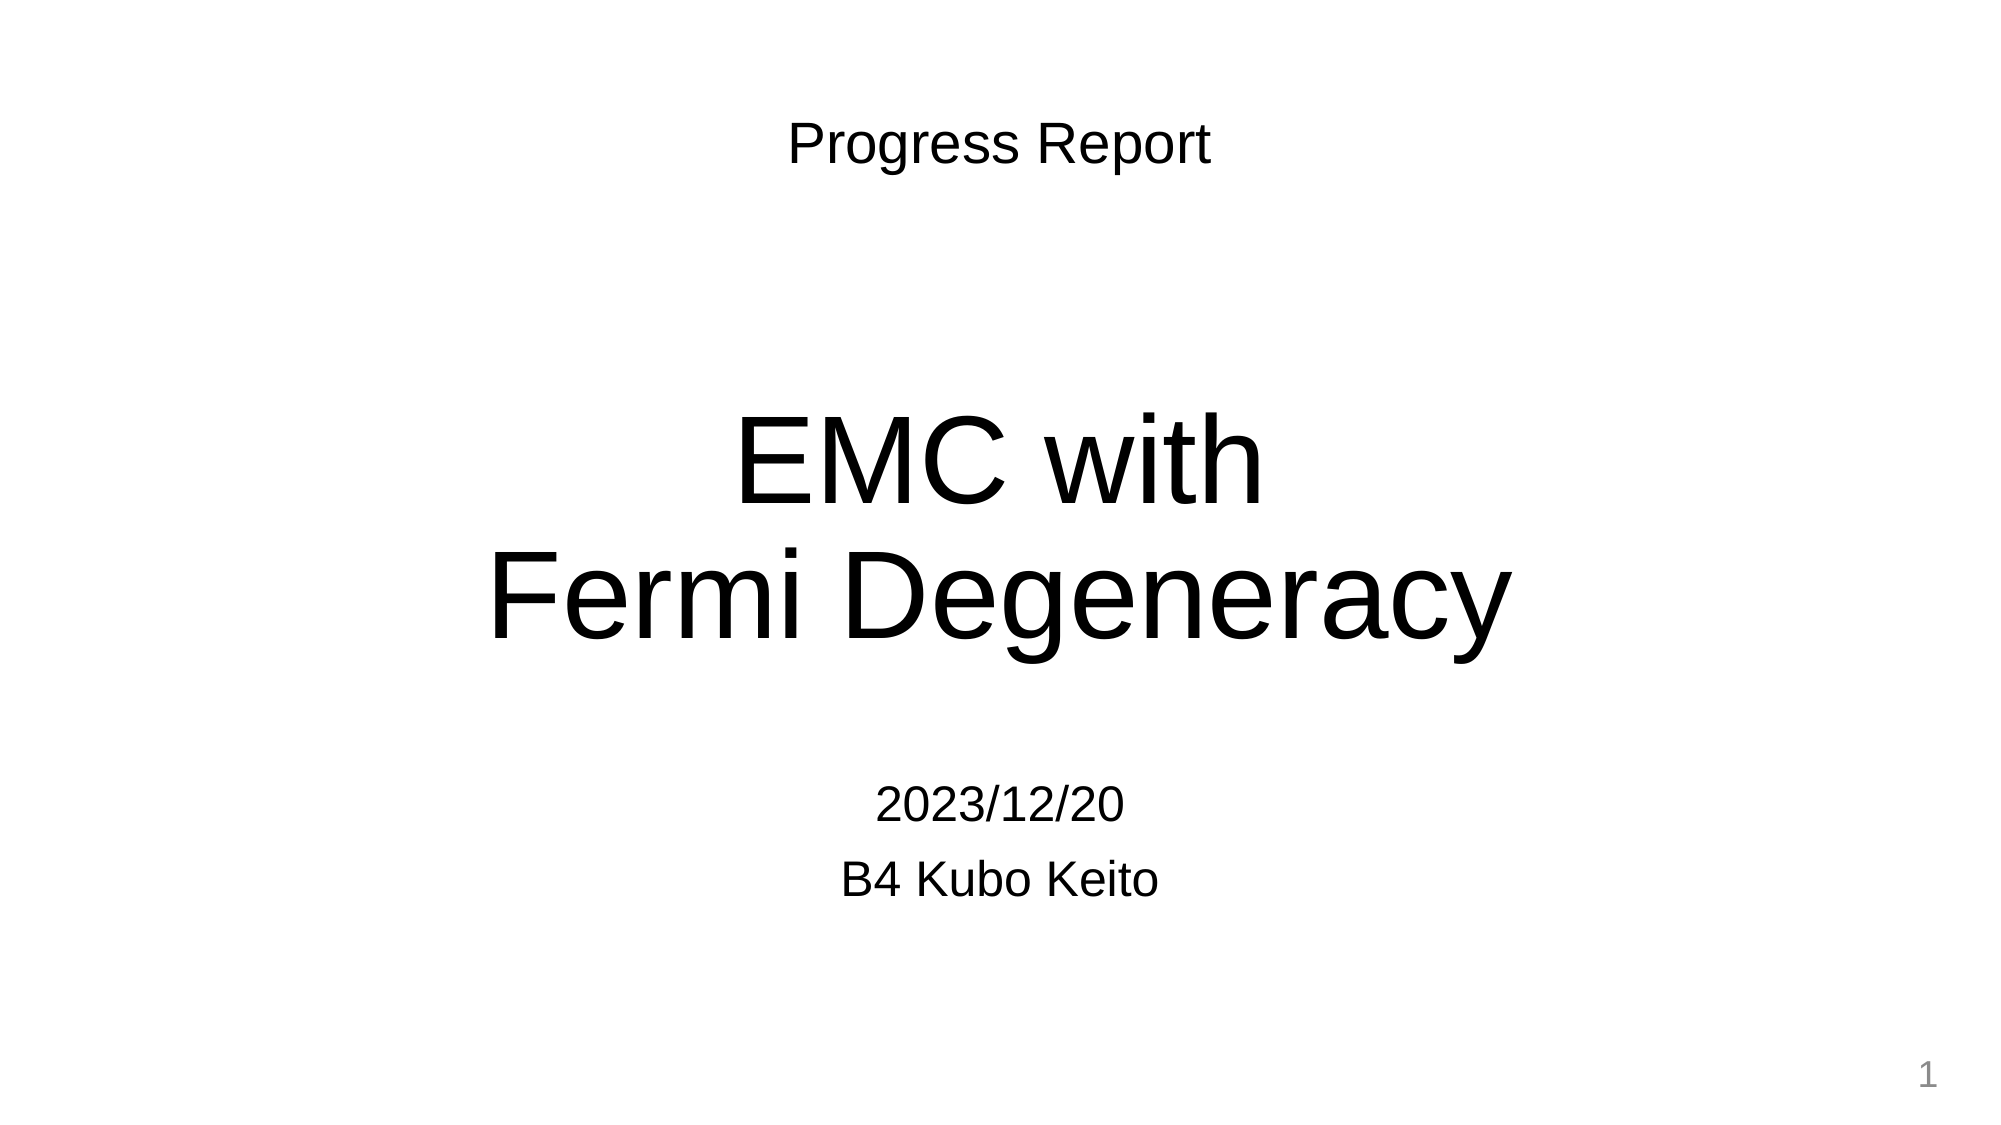

Progress Report
# EMC with Fermi Degeneracy
2023/12/20
B4 Kubo Keito
1